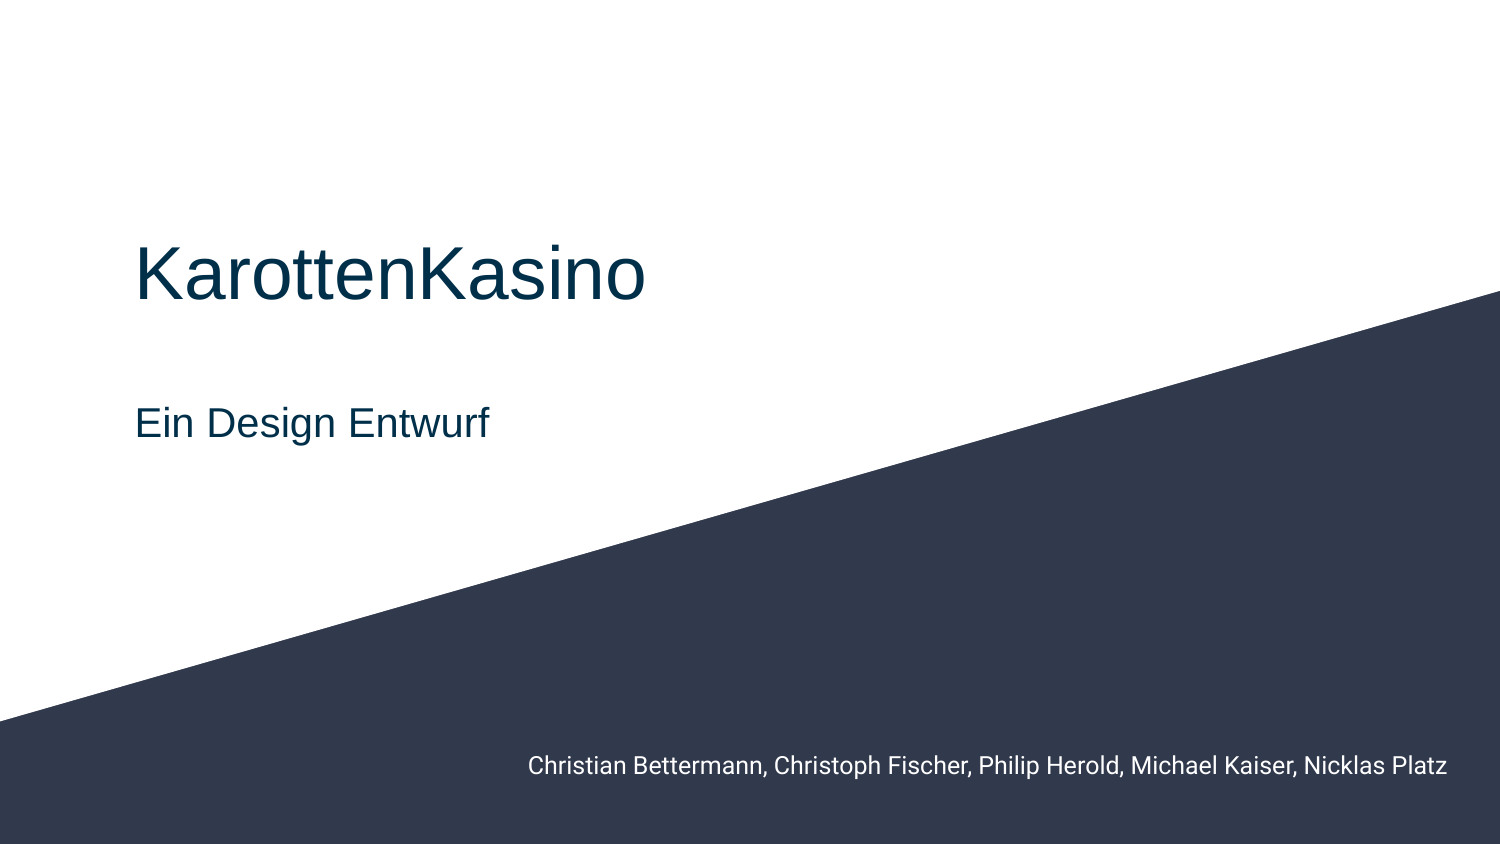

# KarottenKasino Ein Design Entwurf
Christian Bettermann, Christoph Fischer, Philip Herold, Michael Kaiser, Nicklas Platz